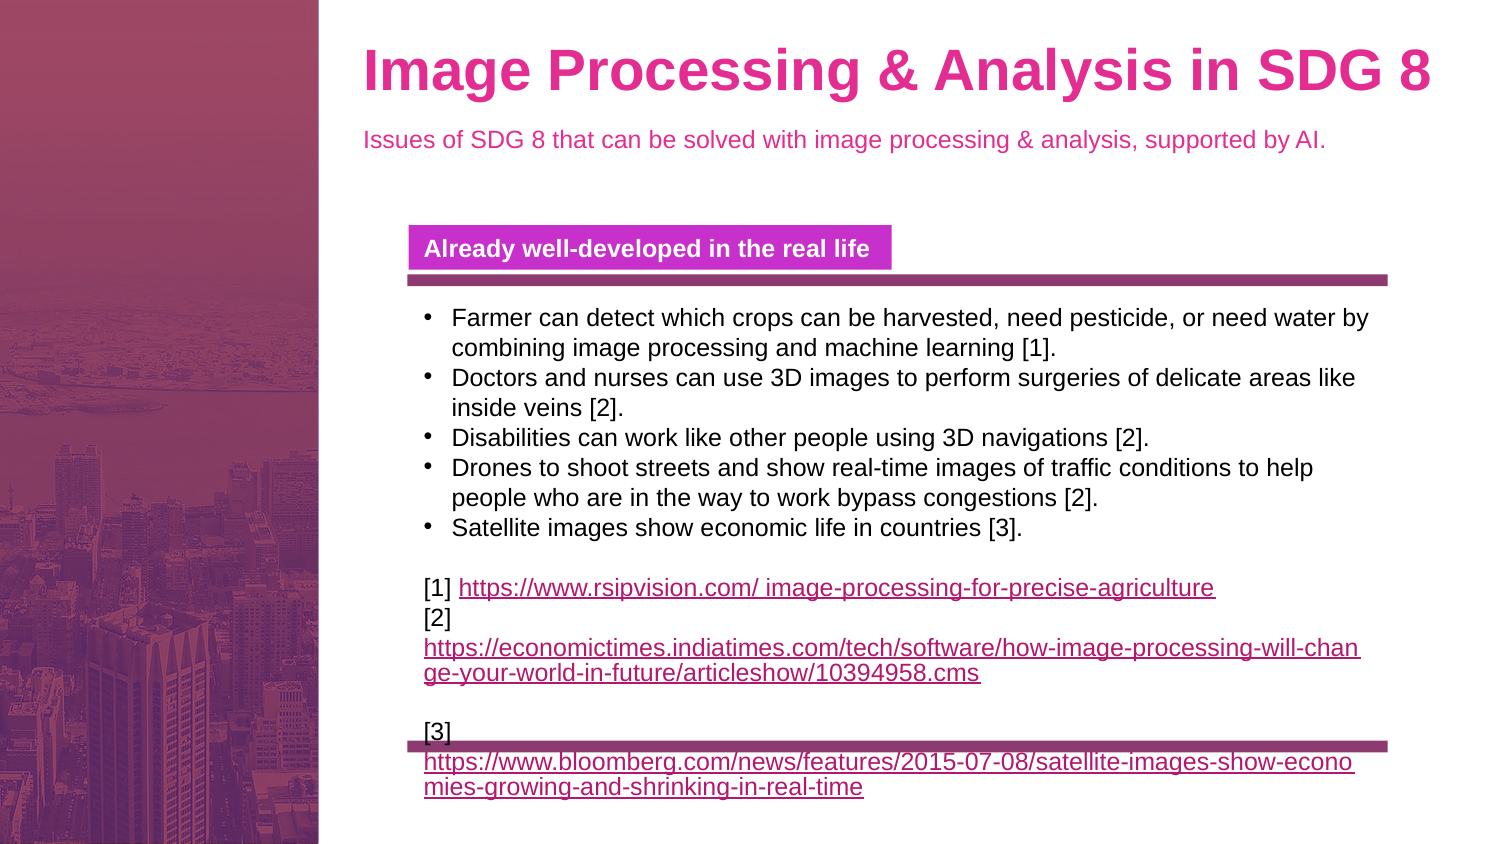

Image Processing & Analysis in SDG 8
Issues of SDG 8 that can be solved with image processing & analysis, supported by AI.
Already well-developed in the real life

Farmer can detect which crops can be harvested, need pesticide, or need water by combining image processing and machine learning [1].
Doctors and nurses can use 3D images to perform surgeries of delicate areas like inside veins [2].
Disabilities can work like other people using 3D navigations [2].
Drones to shoot streets and show real-time images of traffic conditions to help people who are in the way to work bypass congestions [2].
Satellite images show economic life in countries [3].

[1] https://www.rsipvision.com/ image-processing-for-precise-agriculture
[2] https://economictimes.indiatimes.com/tech/software/how-image-processing-will-change-your-world-in-future/articleshow/10394958.cms
[3] https://www.bloomberg.com/news/features/2015-07-08/satellite-images-show-economies-growing-and-shrinking-in-real-time